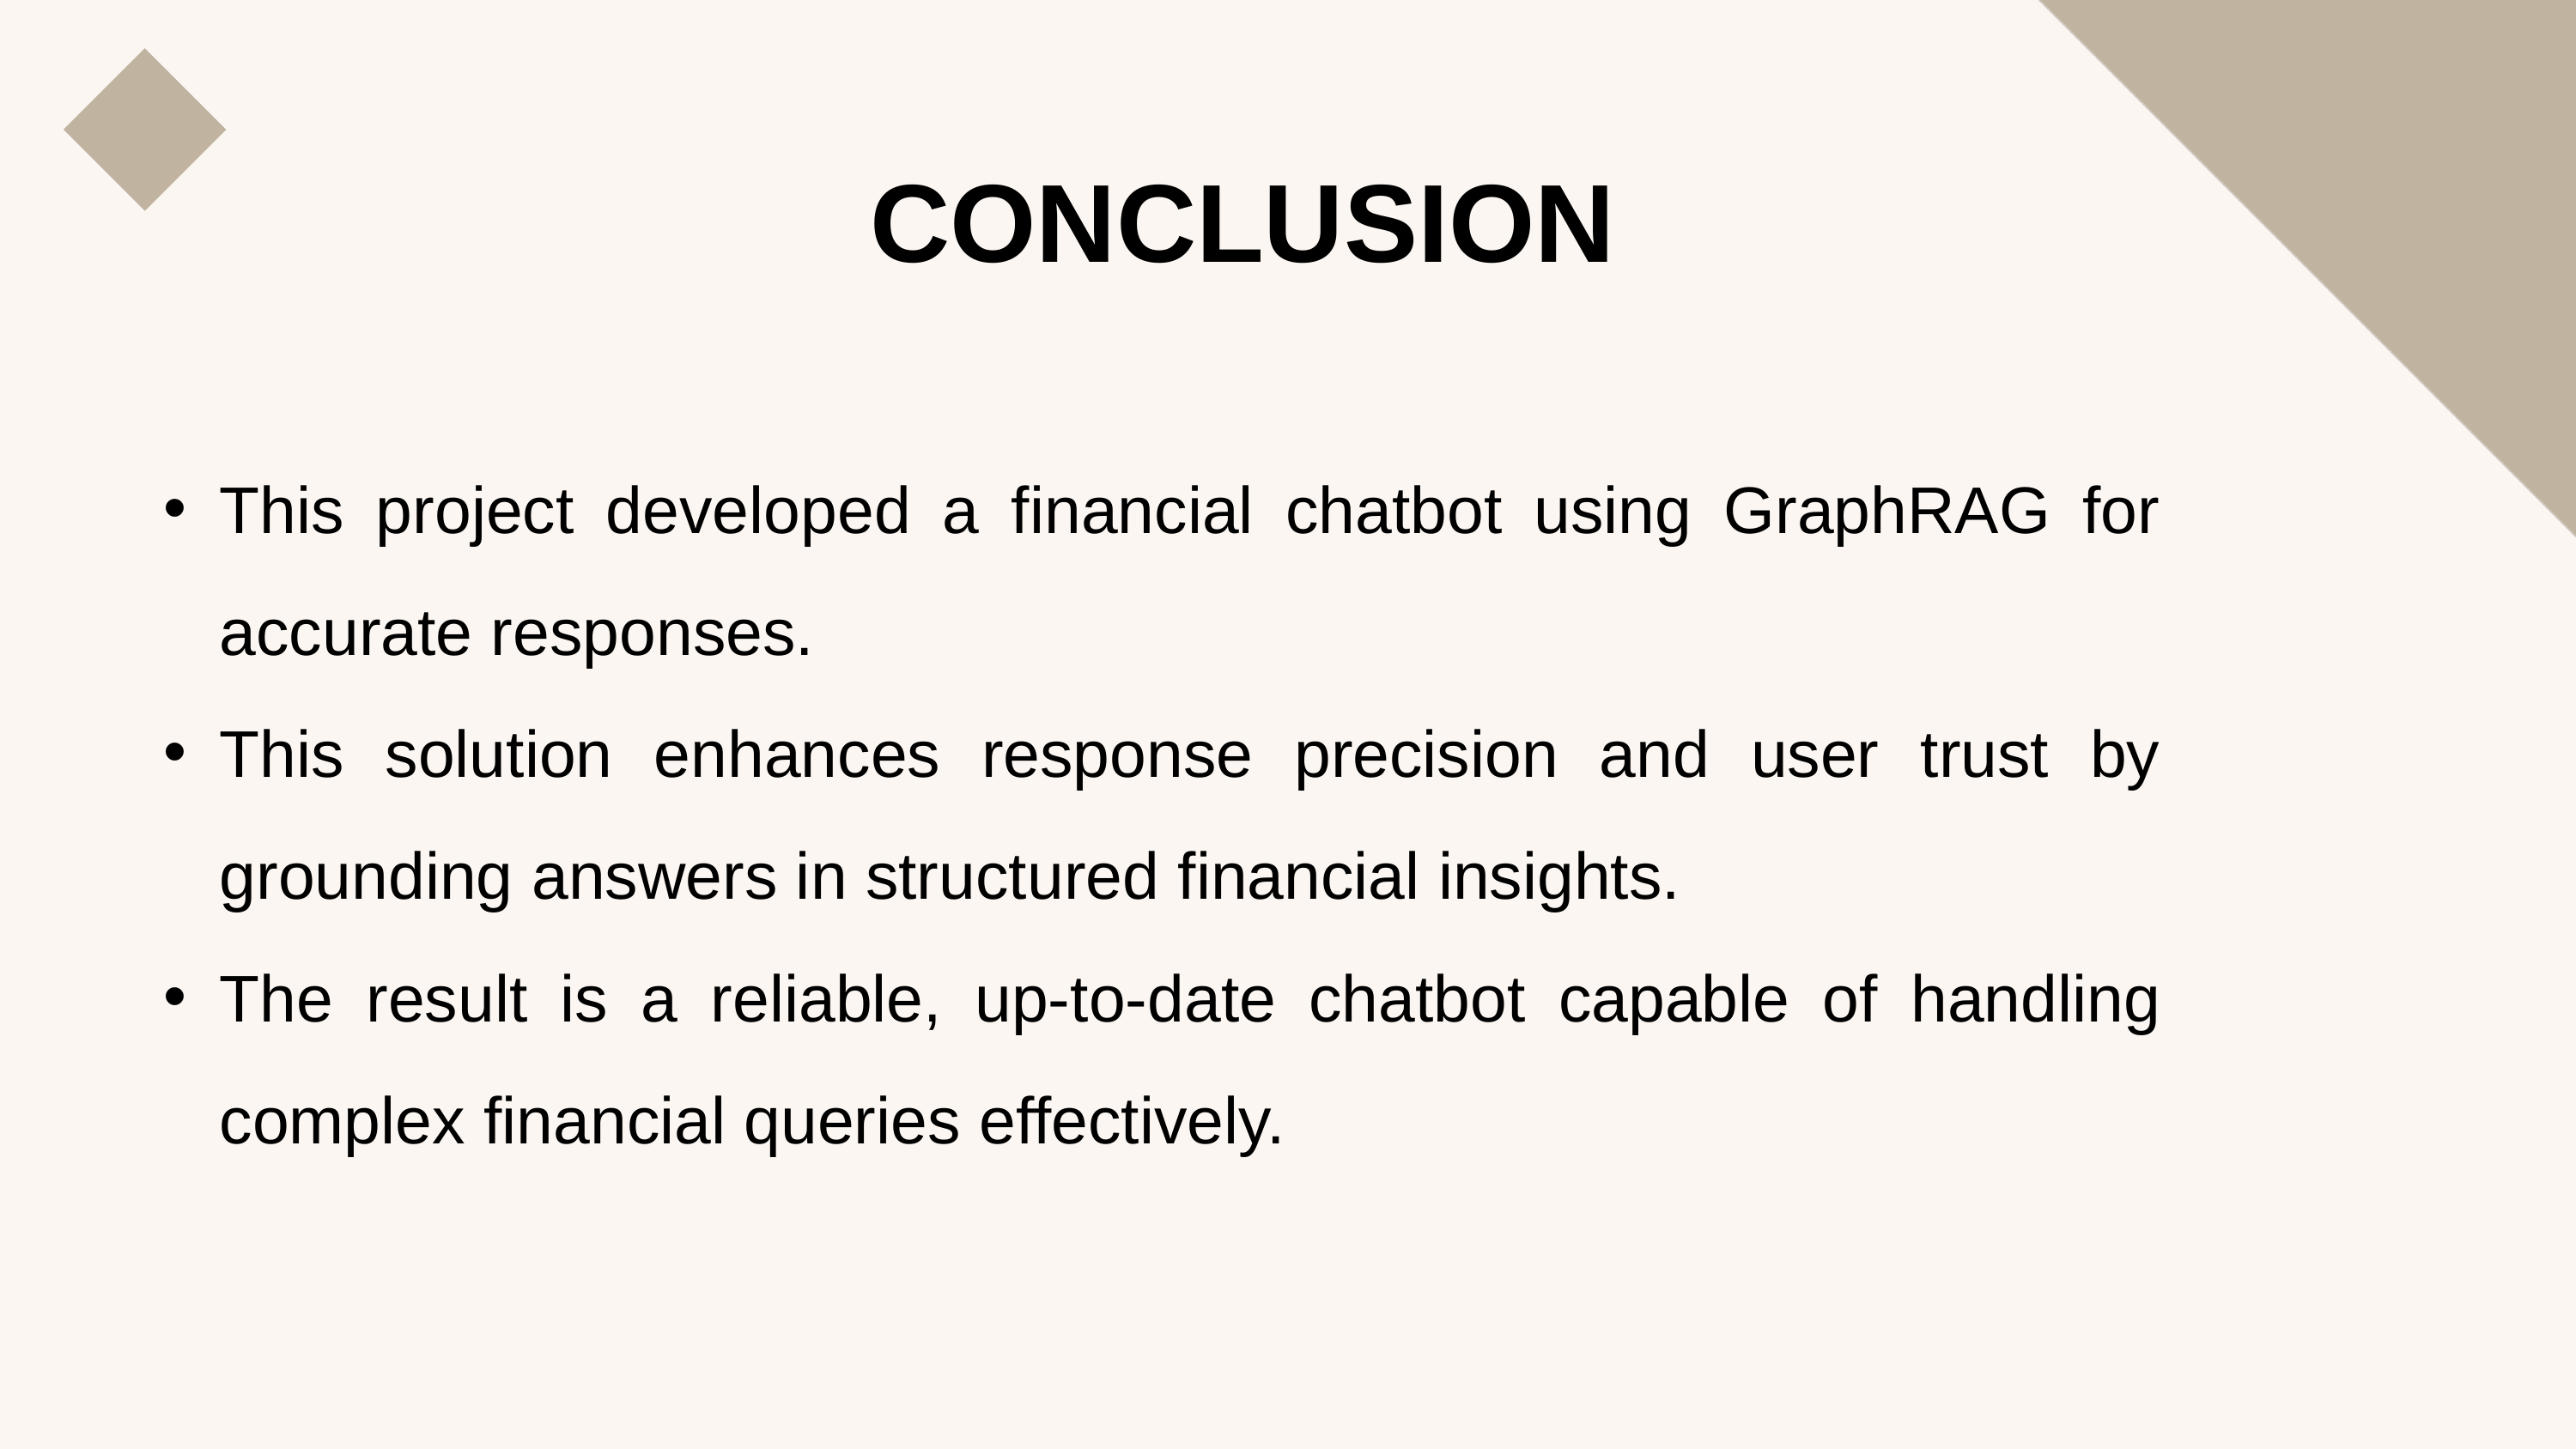

CONCLUSION
This project developed a financial chatbot using GraphRAG for accurate responses.
This solution enhances response precision and user trust by grounding answers in structured financial insights.
The result is a reliable, up-to-date chatbot capable of handling complex financial queries effectively.